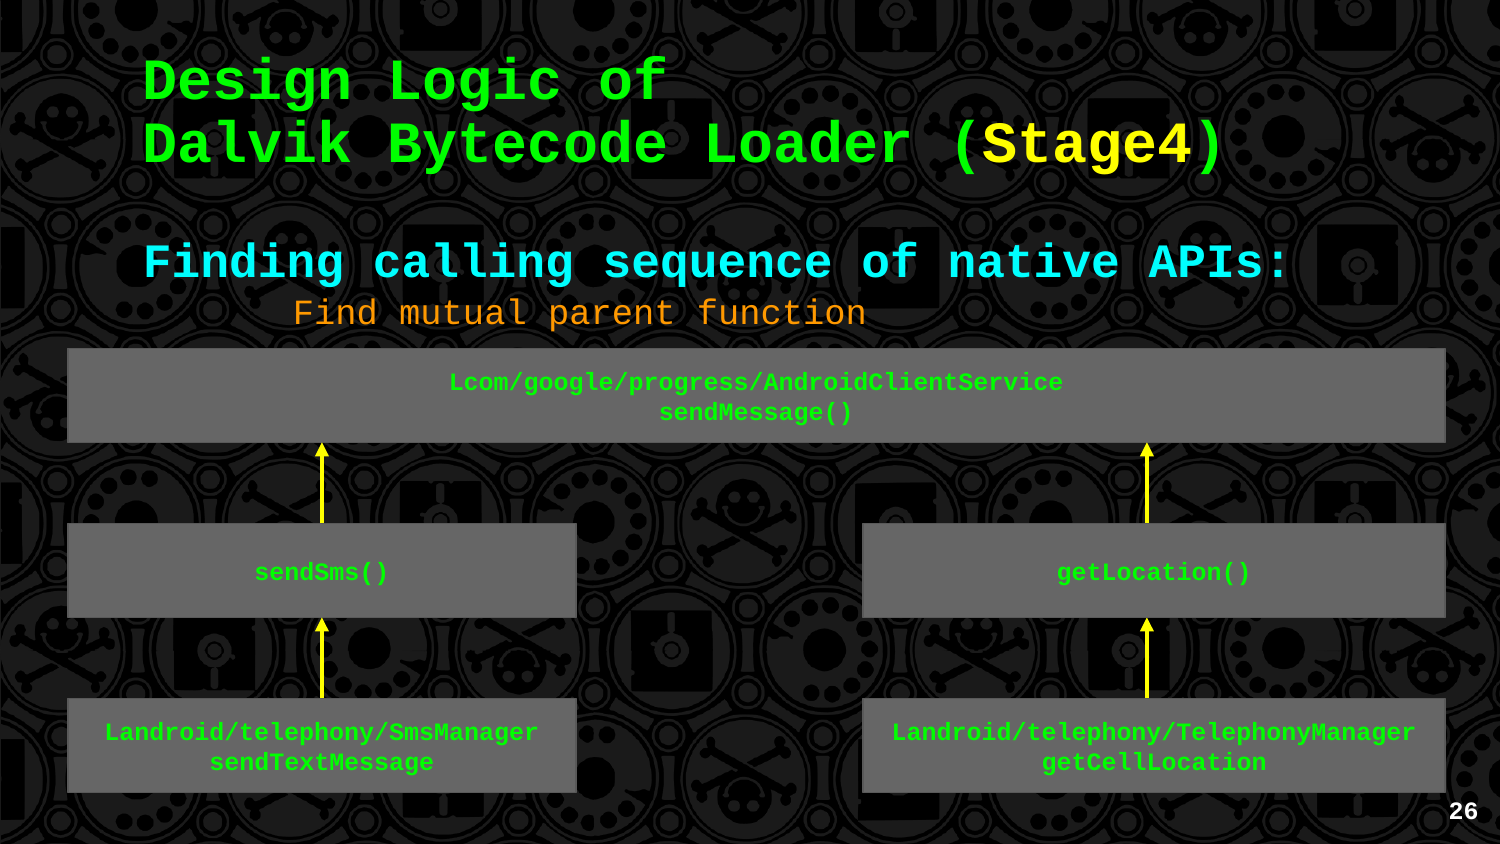

Design Logic of
Dalvik Bytecode Loader (Stage4)

Finding calling sequence of native APIs:
	Find mutual parent function

Lcom/google/progress/AndroidClientService
sendMessage()
sendSms()
getLocation()
Landroid/telephony/SmsManager
sendTextMessage
Landroid/telephony/TelephonyManager
getCellLocation
26